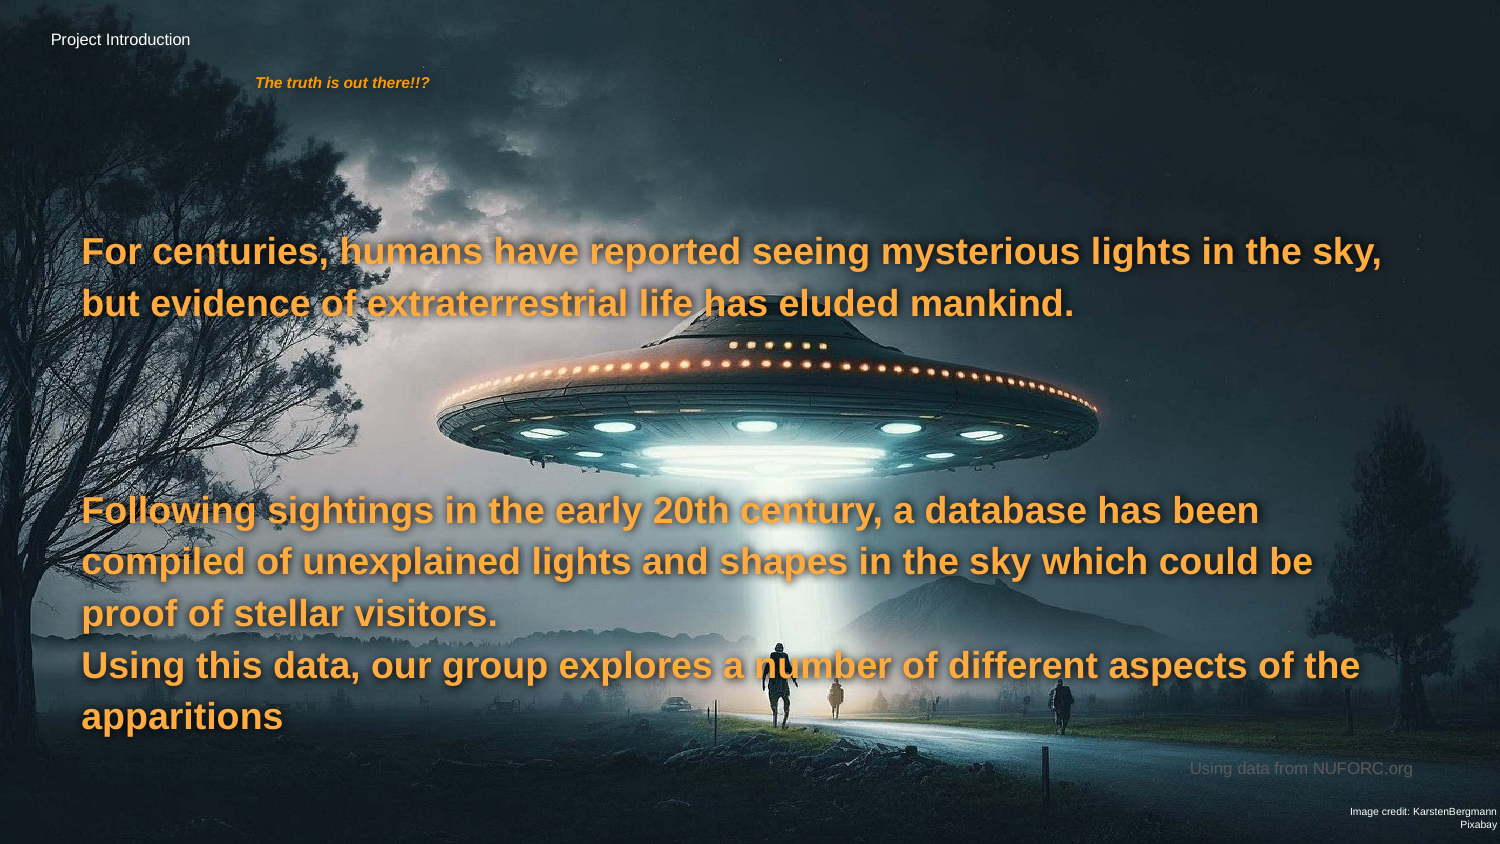

# Project Introduction

The truth is out there!!?
For centuries, humans have reported seeing mysterious lights in the sky, but evidence of extraterrestrial life has eluded mankind.

Following sightings in the early 20th century, a database has been compiled of unexplained lights and shapes in the sky which could be proof of stellar visitors.
Using this data, our group explores a number of different aspects of the apparitions

Using data from NUFORC.org
Image credit: KarstenBergmann
Pixabay